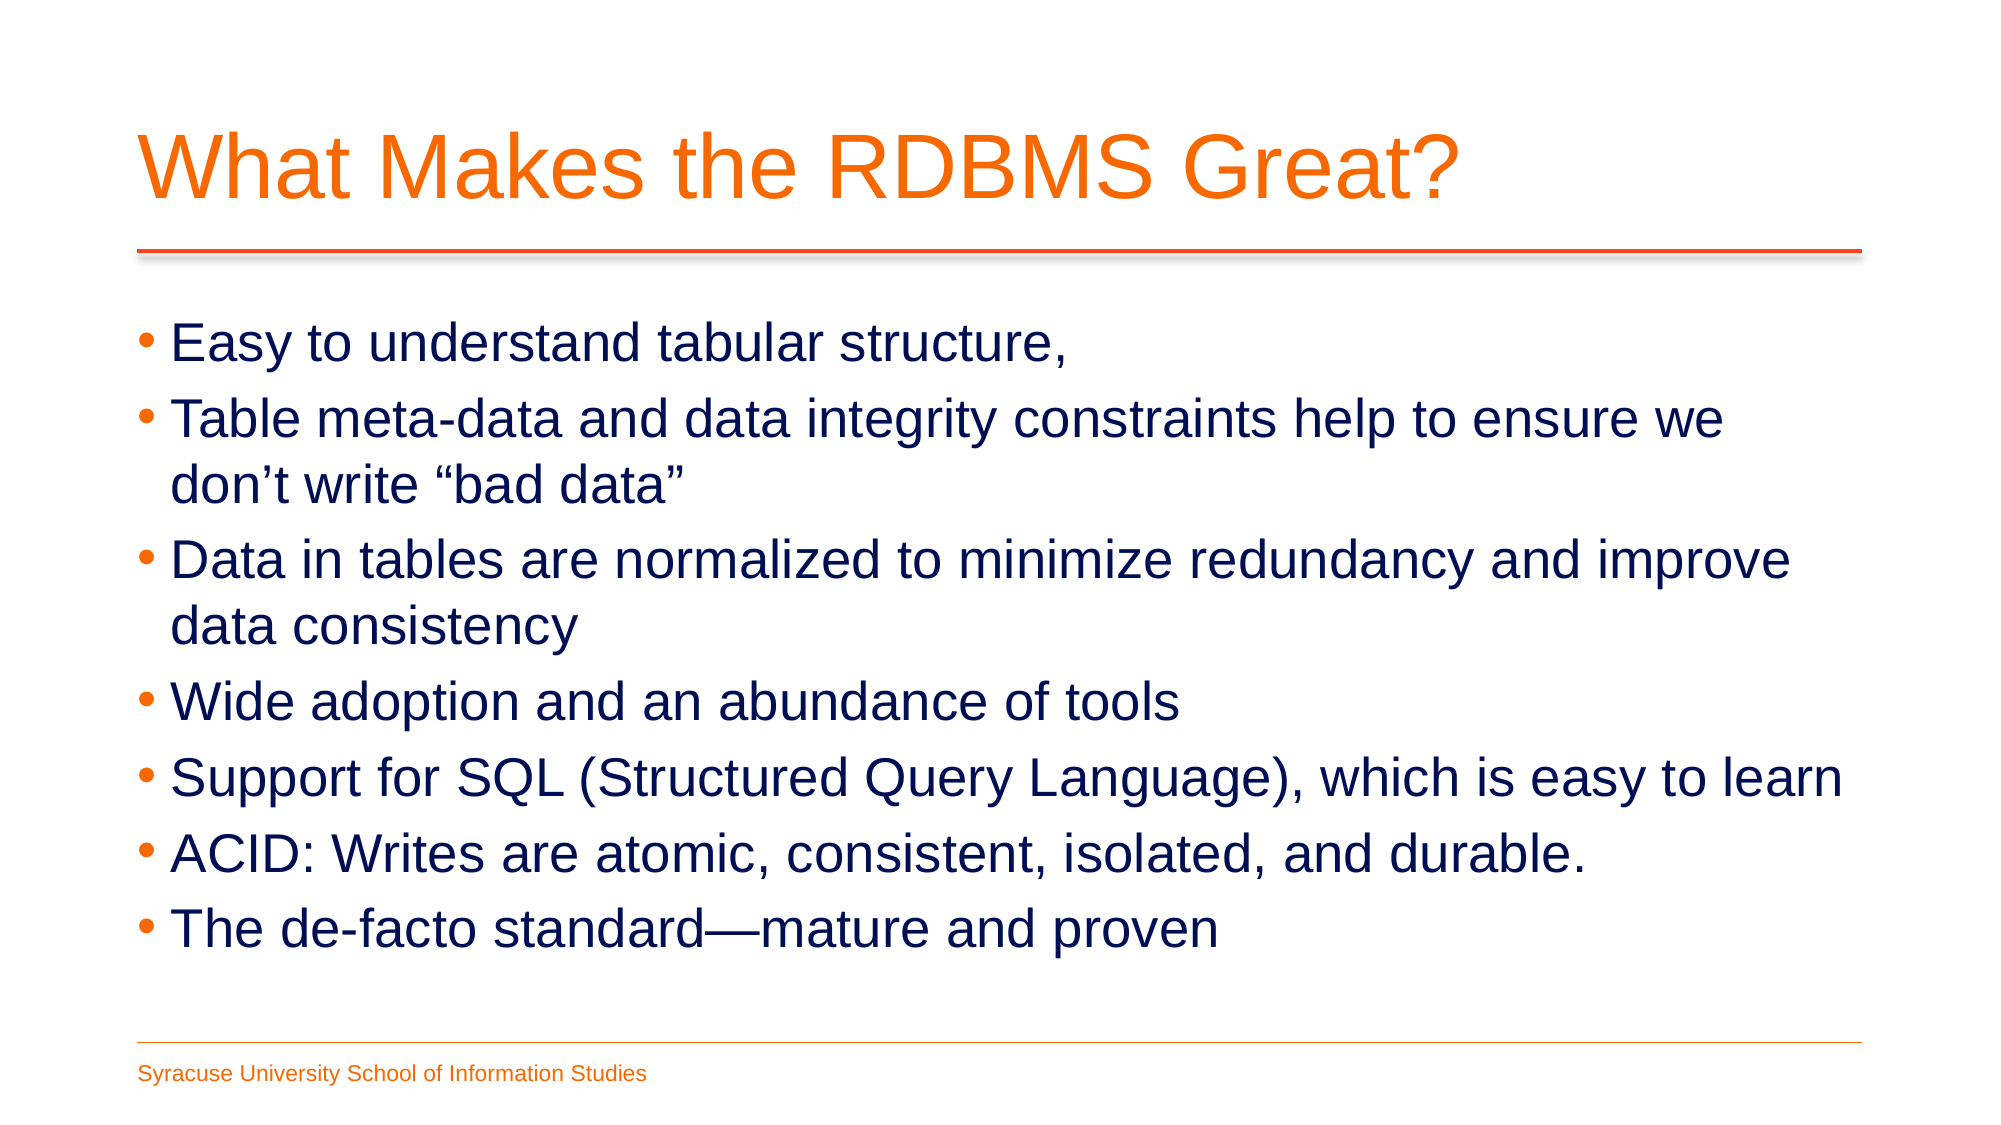

# What Makes the RDBMS Great?
Easy to understand tabular structure,
Table meta-data and data integrity constraints help to ensure we don’t write “bad data”
Data in tables are normalized to minimize redundancy and improve data consistency
Wide adoption and an abundance of tools
Support for SQL (Structured Query Language), which is easy to learn
ACID: Writes are atomic, consistent, isolated, and durable.
The de-facto standard—mature and proven